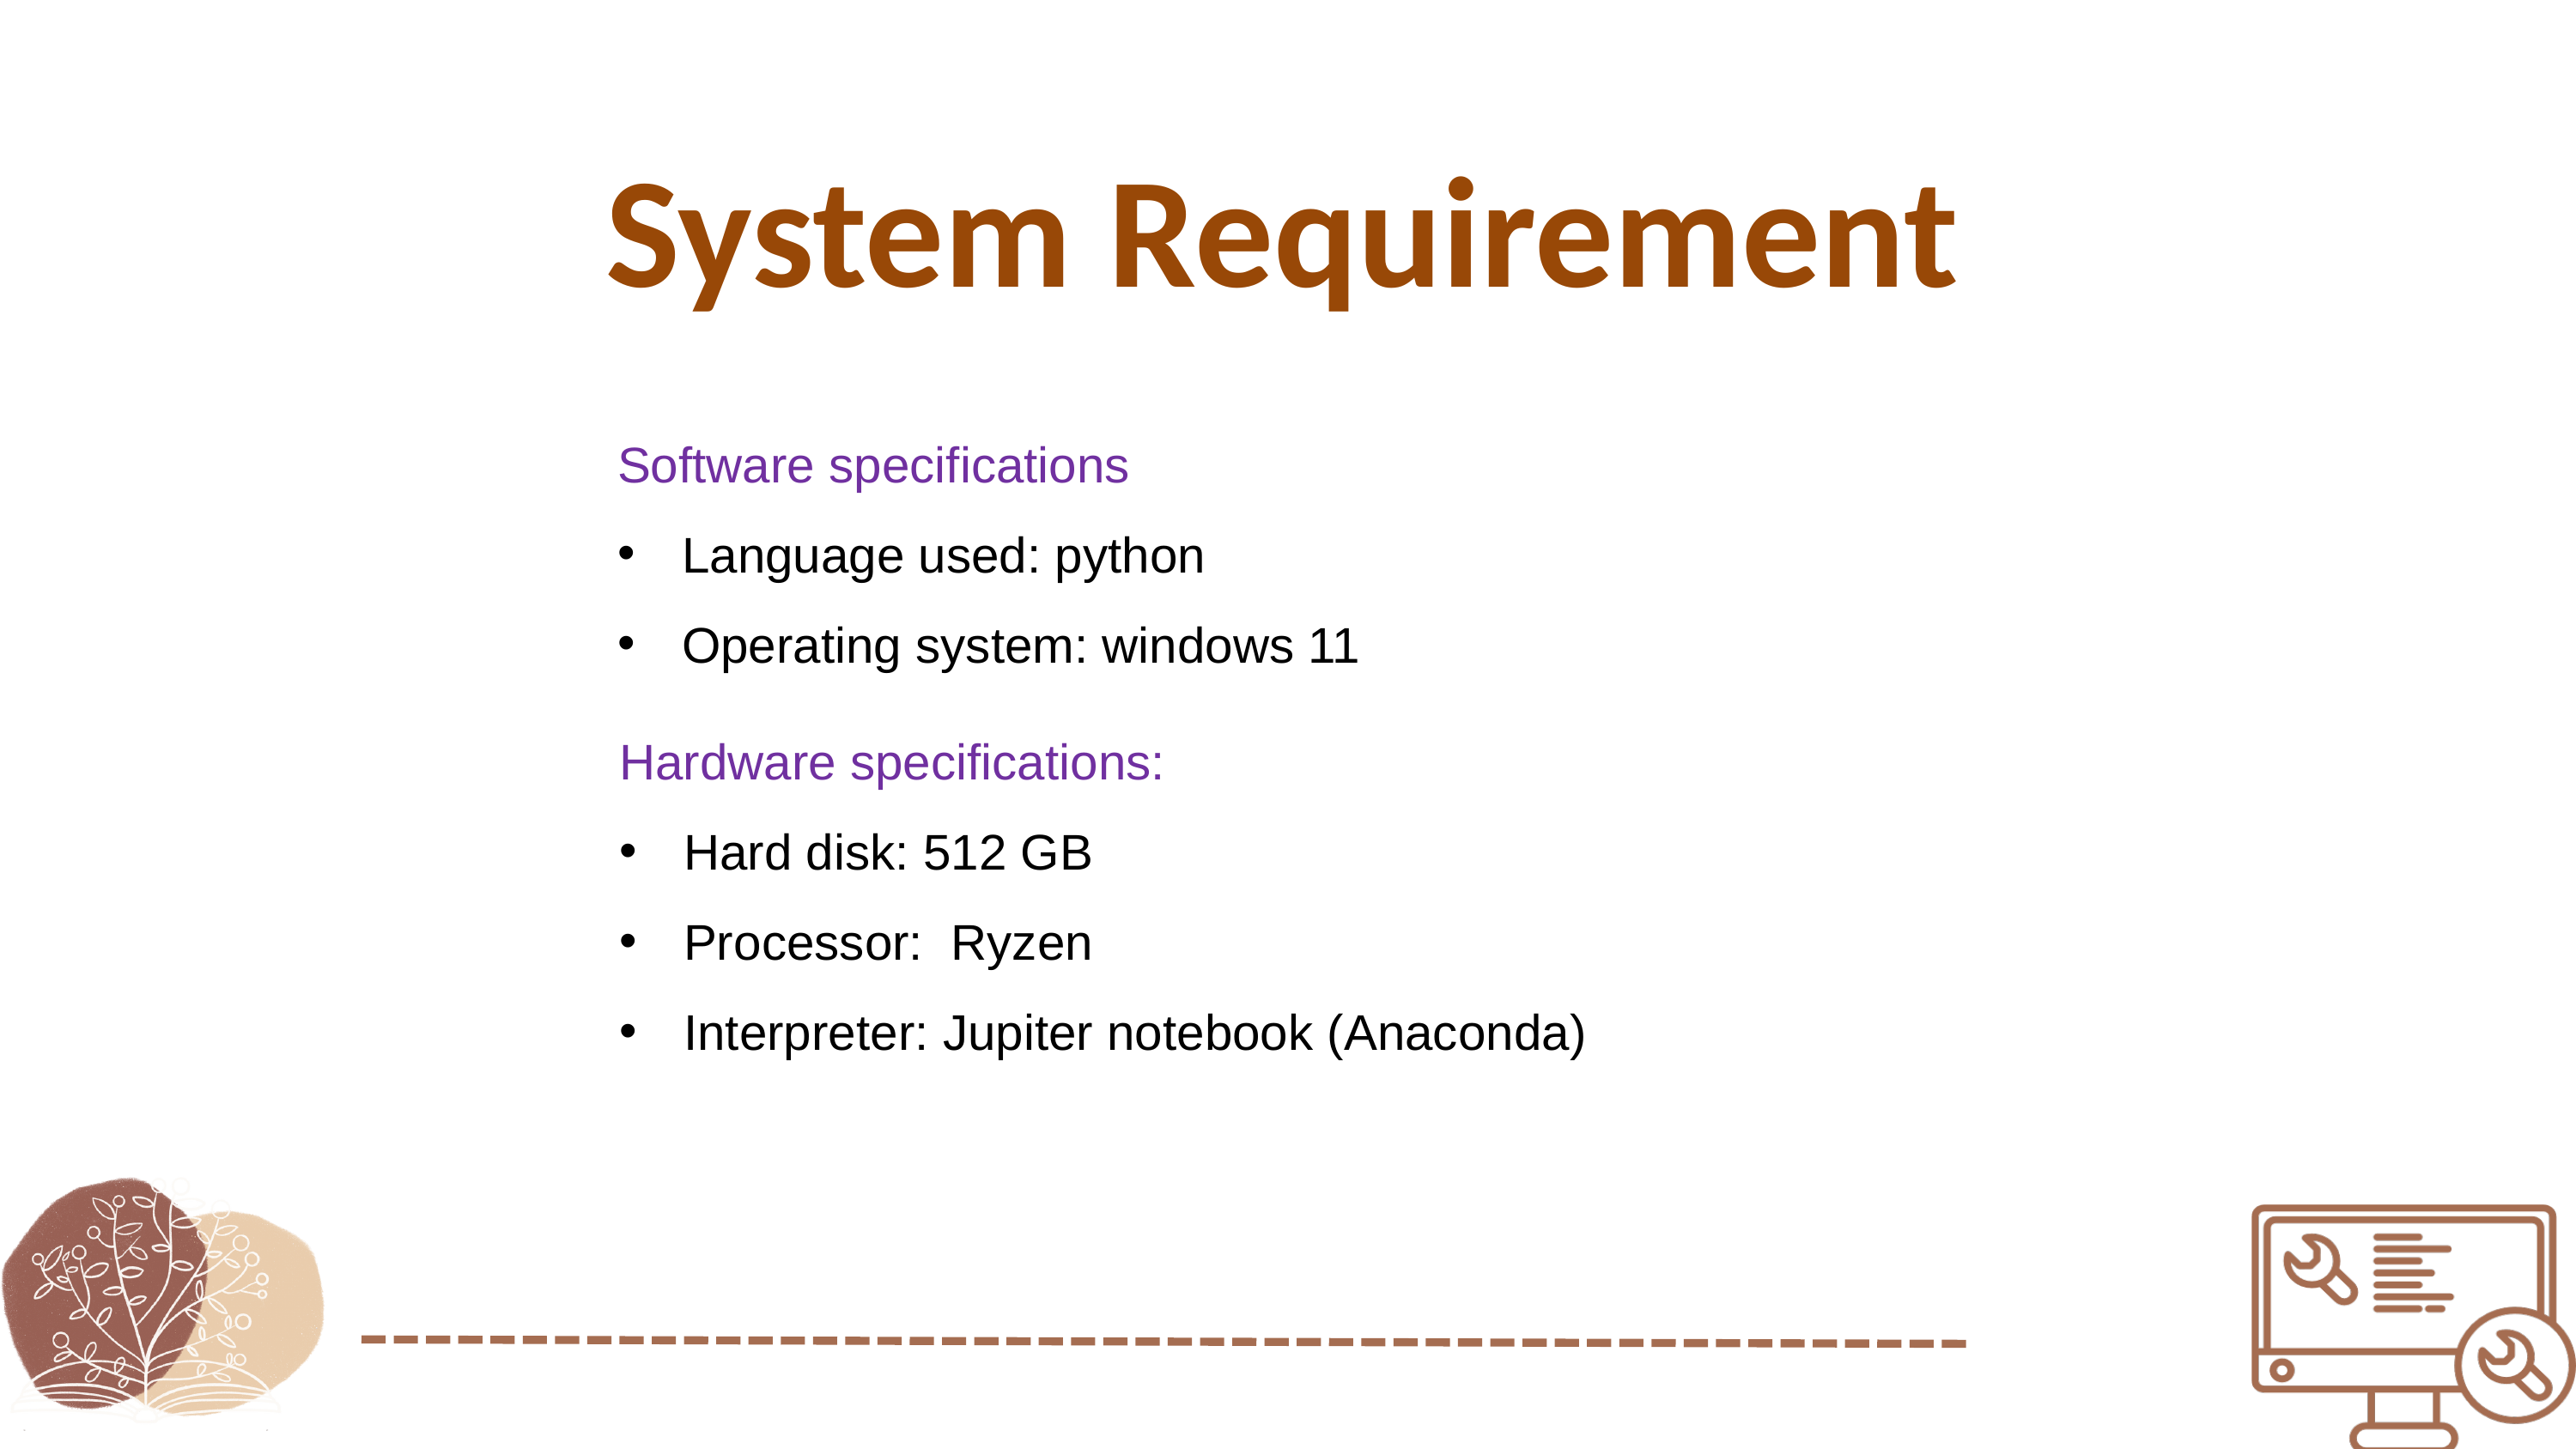

System Requirement
Software specifications
Language used: python
Operating system: windows 11

Hardware specifications:
Hard disk: 512 GB
Processor:  Ryzen
Interpreter: Jupiter notebook (Anaconda)